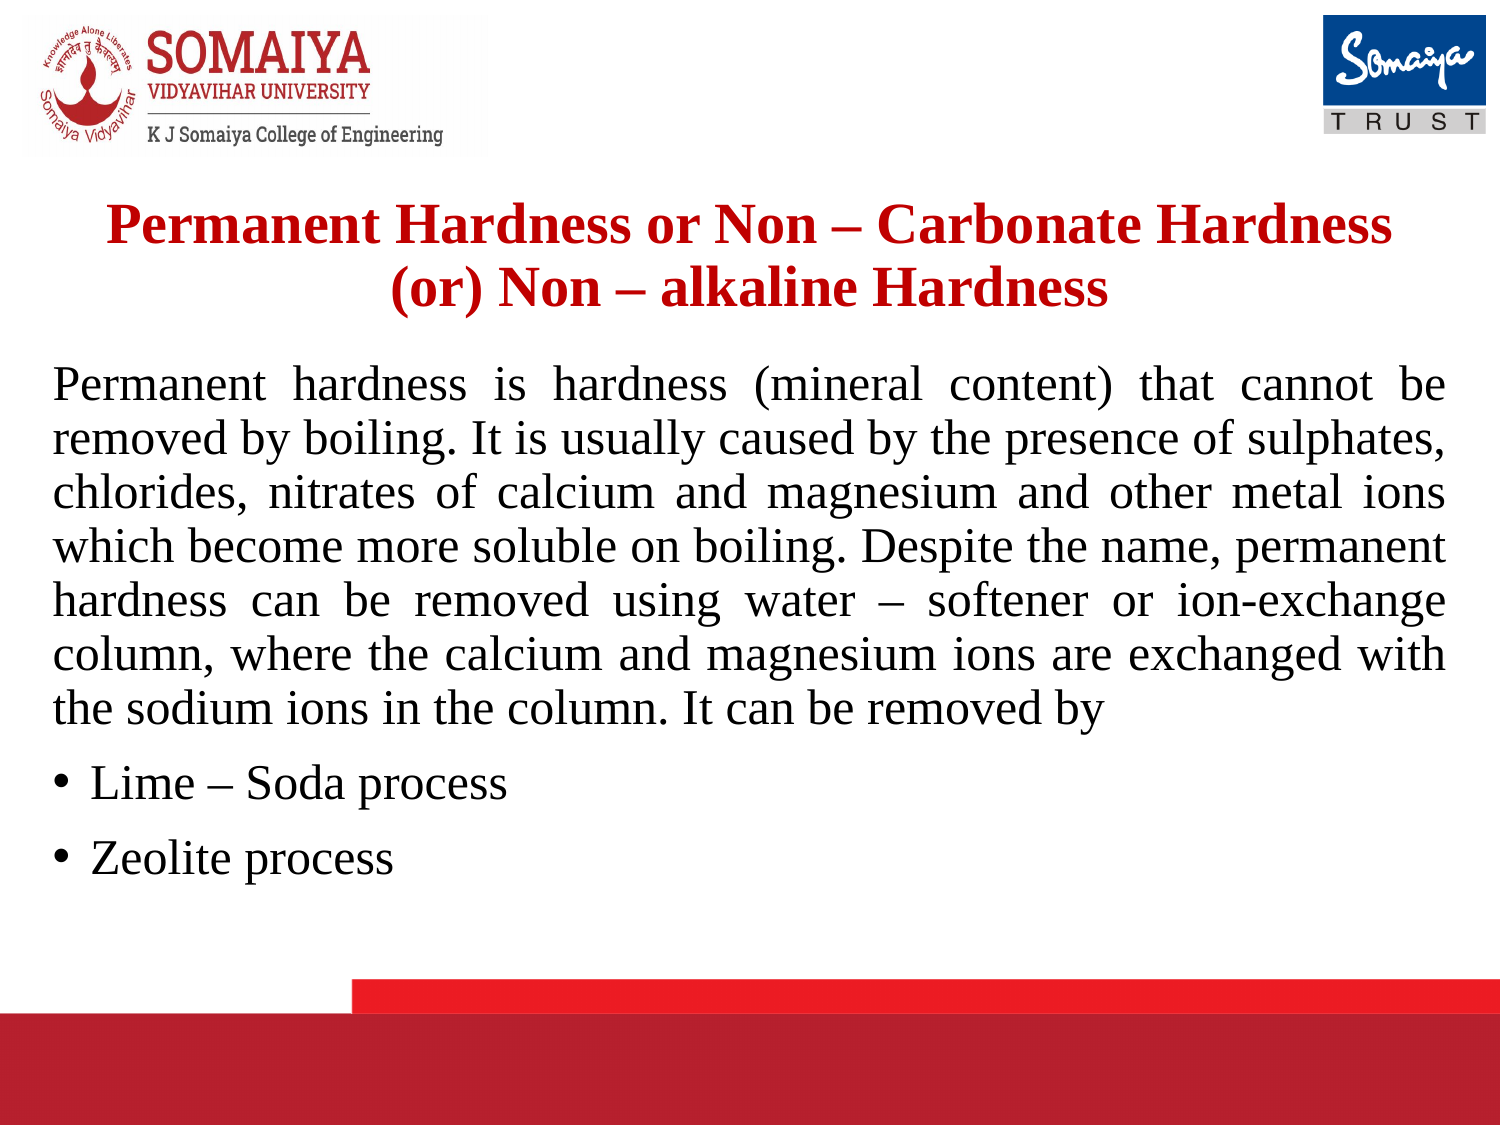

Permanent Hardness or Non – Carbonate Hardness (or) Non – alkaline Hardness
Permanent hardness is hardness (mineral content) that cannot be removed by boiling. It is usually caused by the presence of sulphates, chlorides, nitrates of calcium and magnesium and other metal ions which become more soluble on boiling. Despite the name, permanent hardness can be removed using water – softener or ion-exchange column, where the calcium and magnesium ions are exchanged with the sodium ions in the column. It can be removed by
Lime – Soda process
Zeolite process